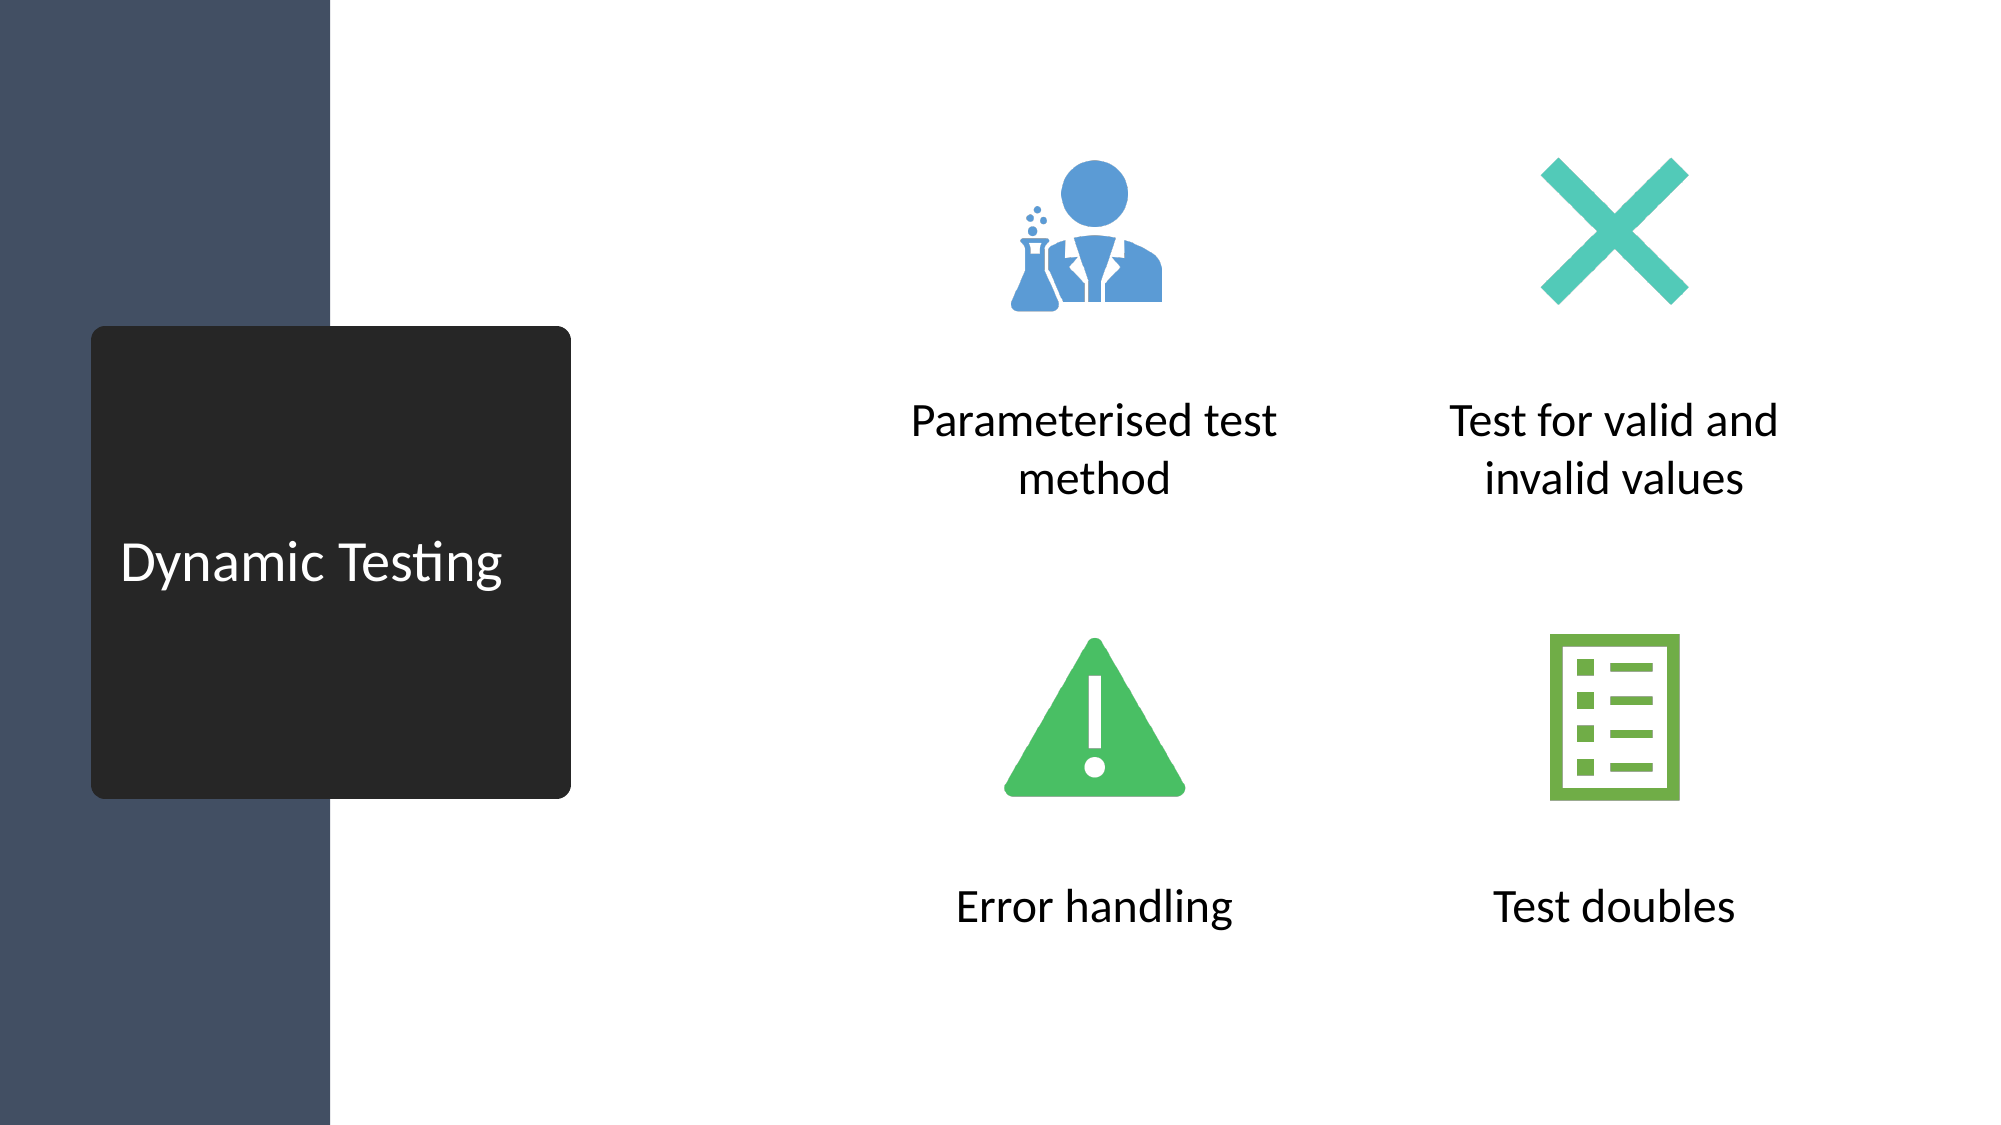

Parameterised test method
Test for valid and invalid values
Error handling
Test doubles
# Dynamic Testing